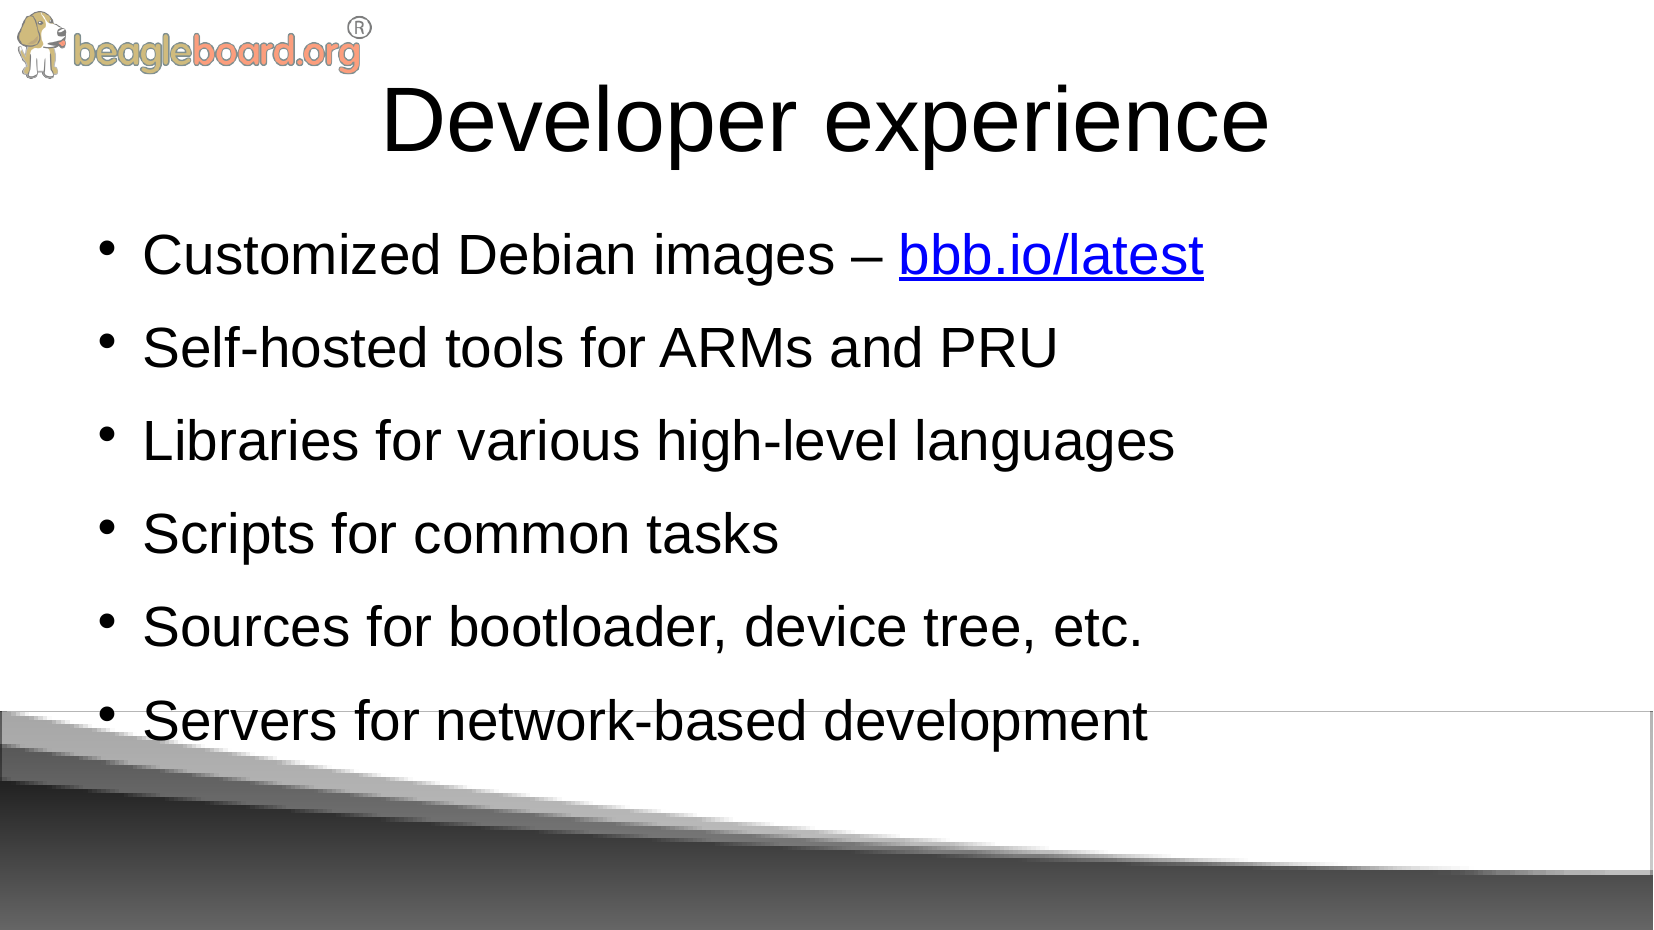

Developer experience
Customized Debian images – bbb.io/latest
Self-hosted tools for ARMs and PRU
Libraries for various high-level languages
Scripts for common tasks
Sources for bootloader, device tree, etc.
Servers for network-based development